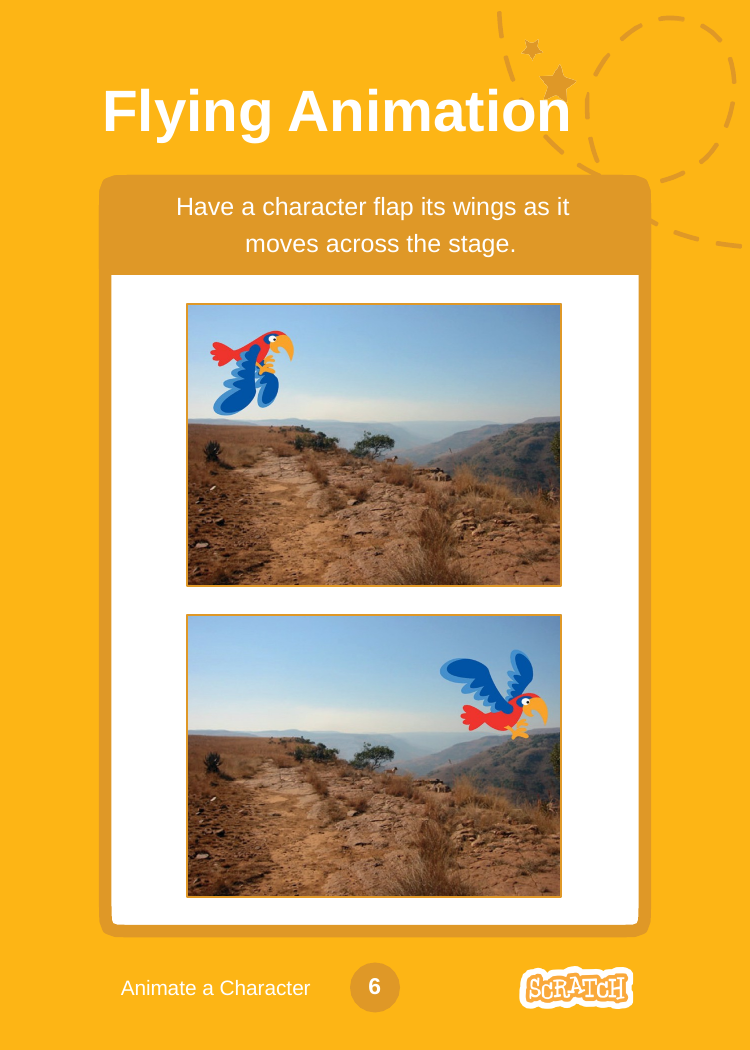

# Flying Animation
Have a character flap its wings as it  moves across the stage.

6
Animate a Character